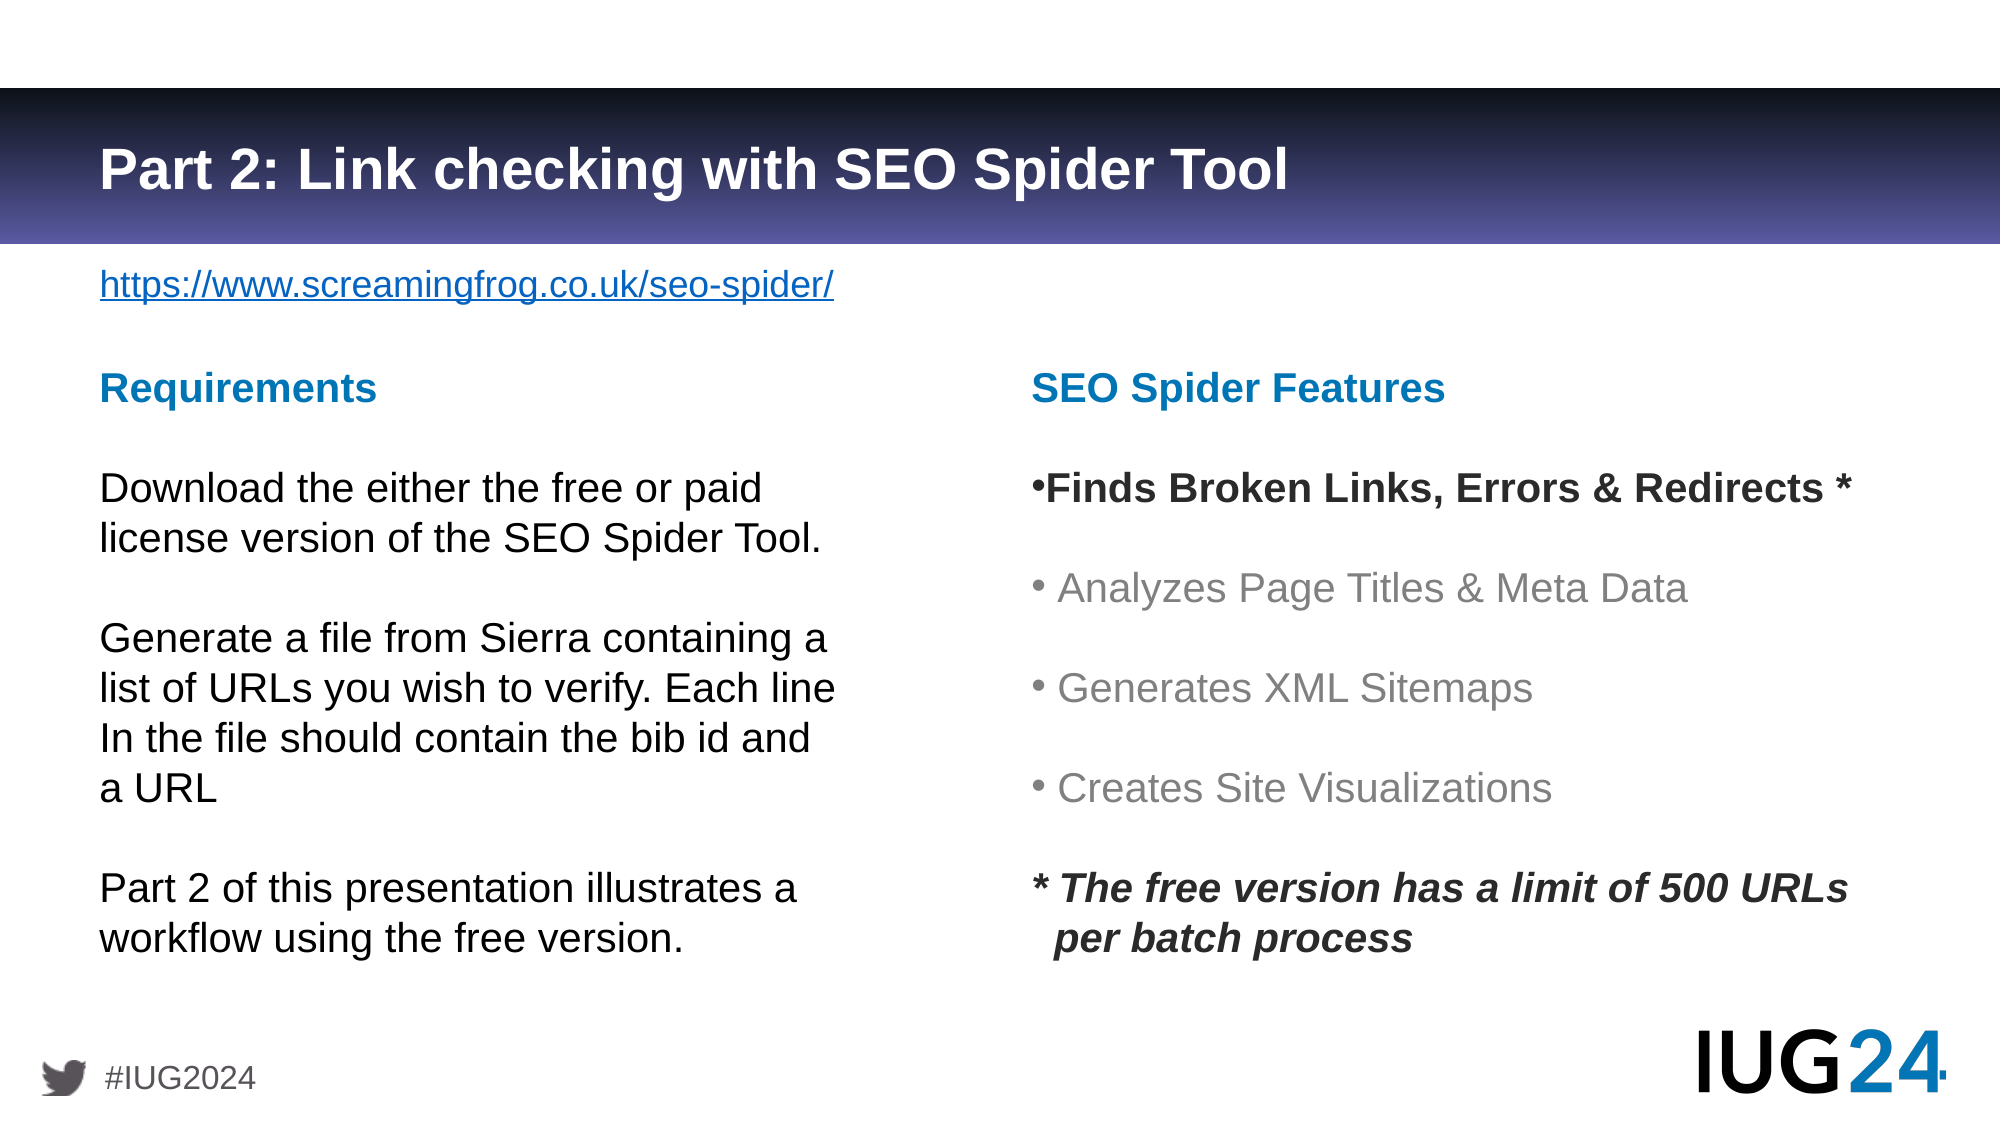

# Part 2: Link checking with SEO Spider Tool
https://www.screamingfrog.co.uk/seo-spider/
Requirements

Download the either the free or paid license version of the SEO Spider Tool.

Generate a file from Sierra containing a list of URLs you wish to verify. Each line
In the file should contain the bib id and a URL

Part 2 of this presentation illustrates a
workflow using the free version.
SEO Spider Features
Finds Broken Links, Errors & Redirects *
 Analyzes Page Titles & Meta Data
 Generates XML Sitemaps
 Creates Site Visualizations

* The free version has a limit of 500 URLs
  per batch process